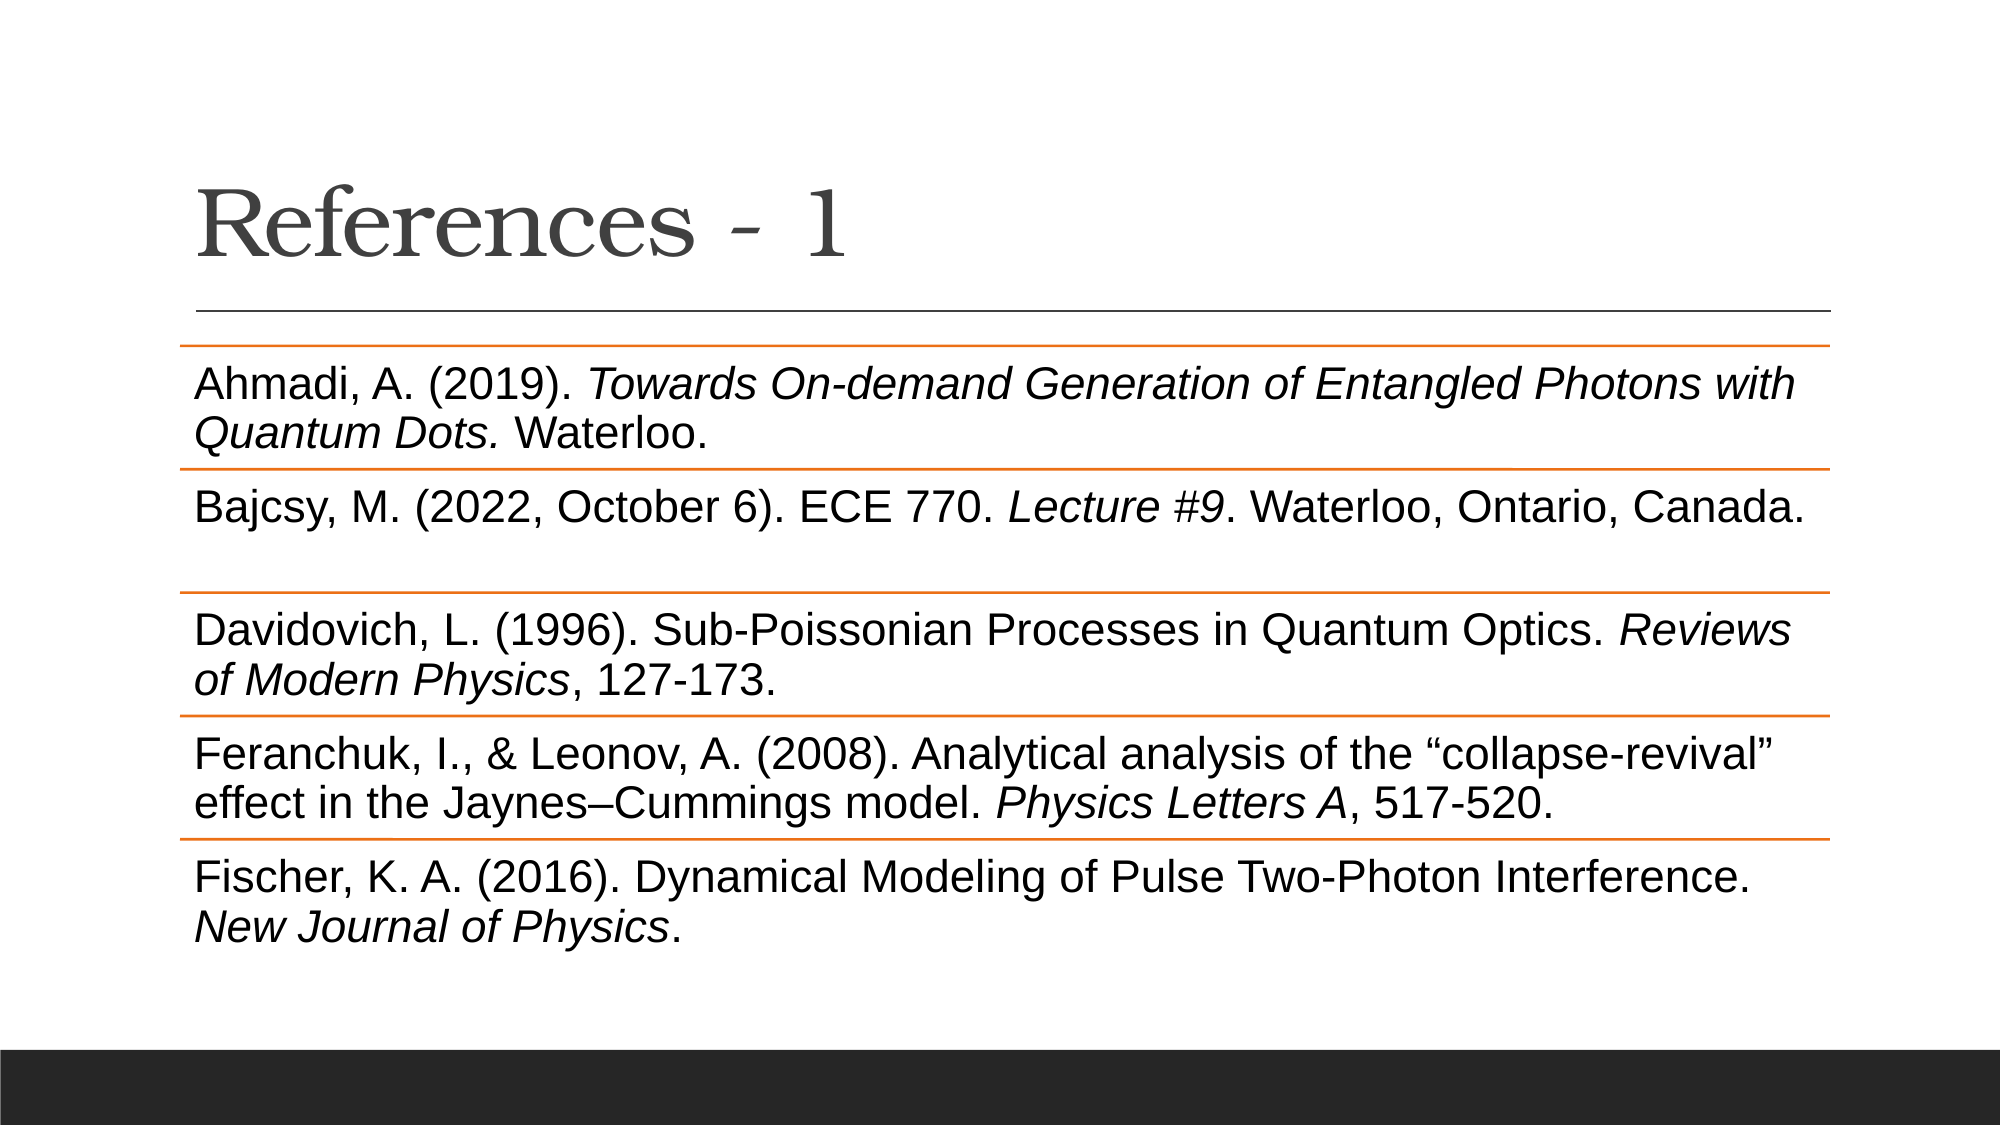

# References - 1
Ahmadi, A. (2019). Towards On-demand Generation of Entangled Photons with Quantum Dots. Waterloo.
Bajcsy, M. (2022, October 6). ECE 770. Lecture #9. Waterloo, Ontario, Canada.
Davidovich, L. (1996). Sub-Poissonian Processes in Quantum Optics. Reviews of Modern Physics, 127-173.
Feranchuk, I., & Leonov, A. (2008). Analytical analysis of the “collapse-revival” effect in the Jaynes–Cummings model. Physics Letters A, 517-520.
Fischer, K. A. (2016). Dynamical Modeling of Pulse Two-Photon Interference. New Journal of Physics.